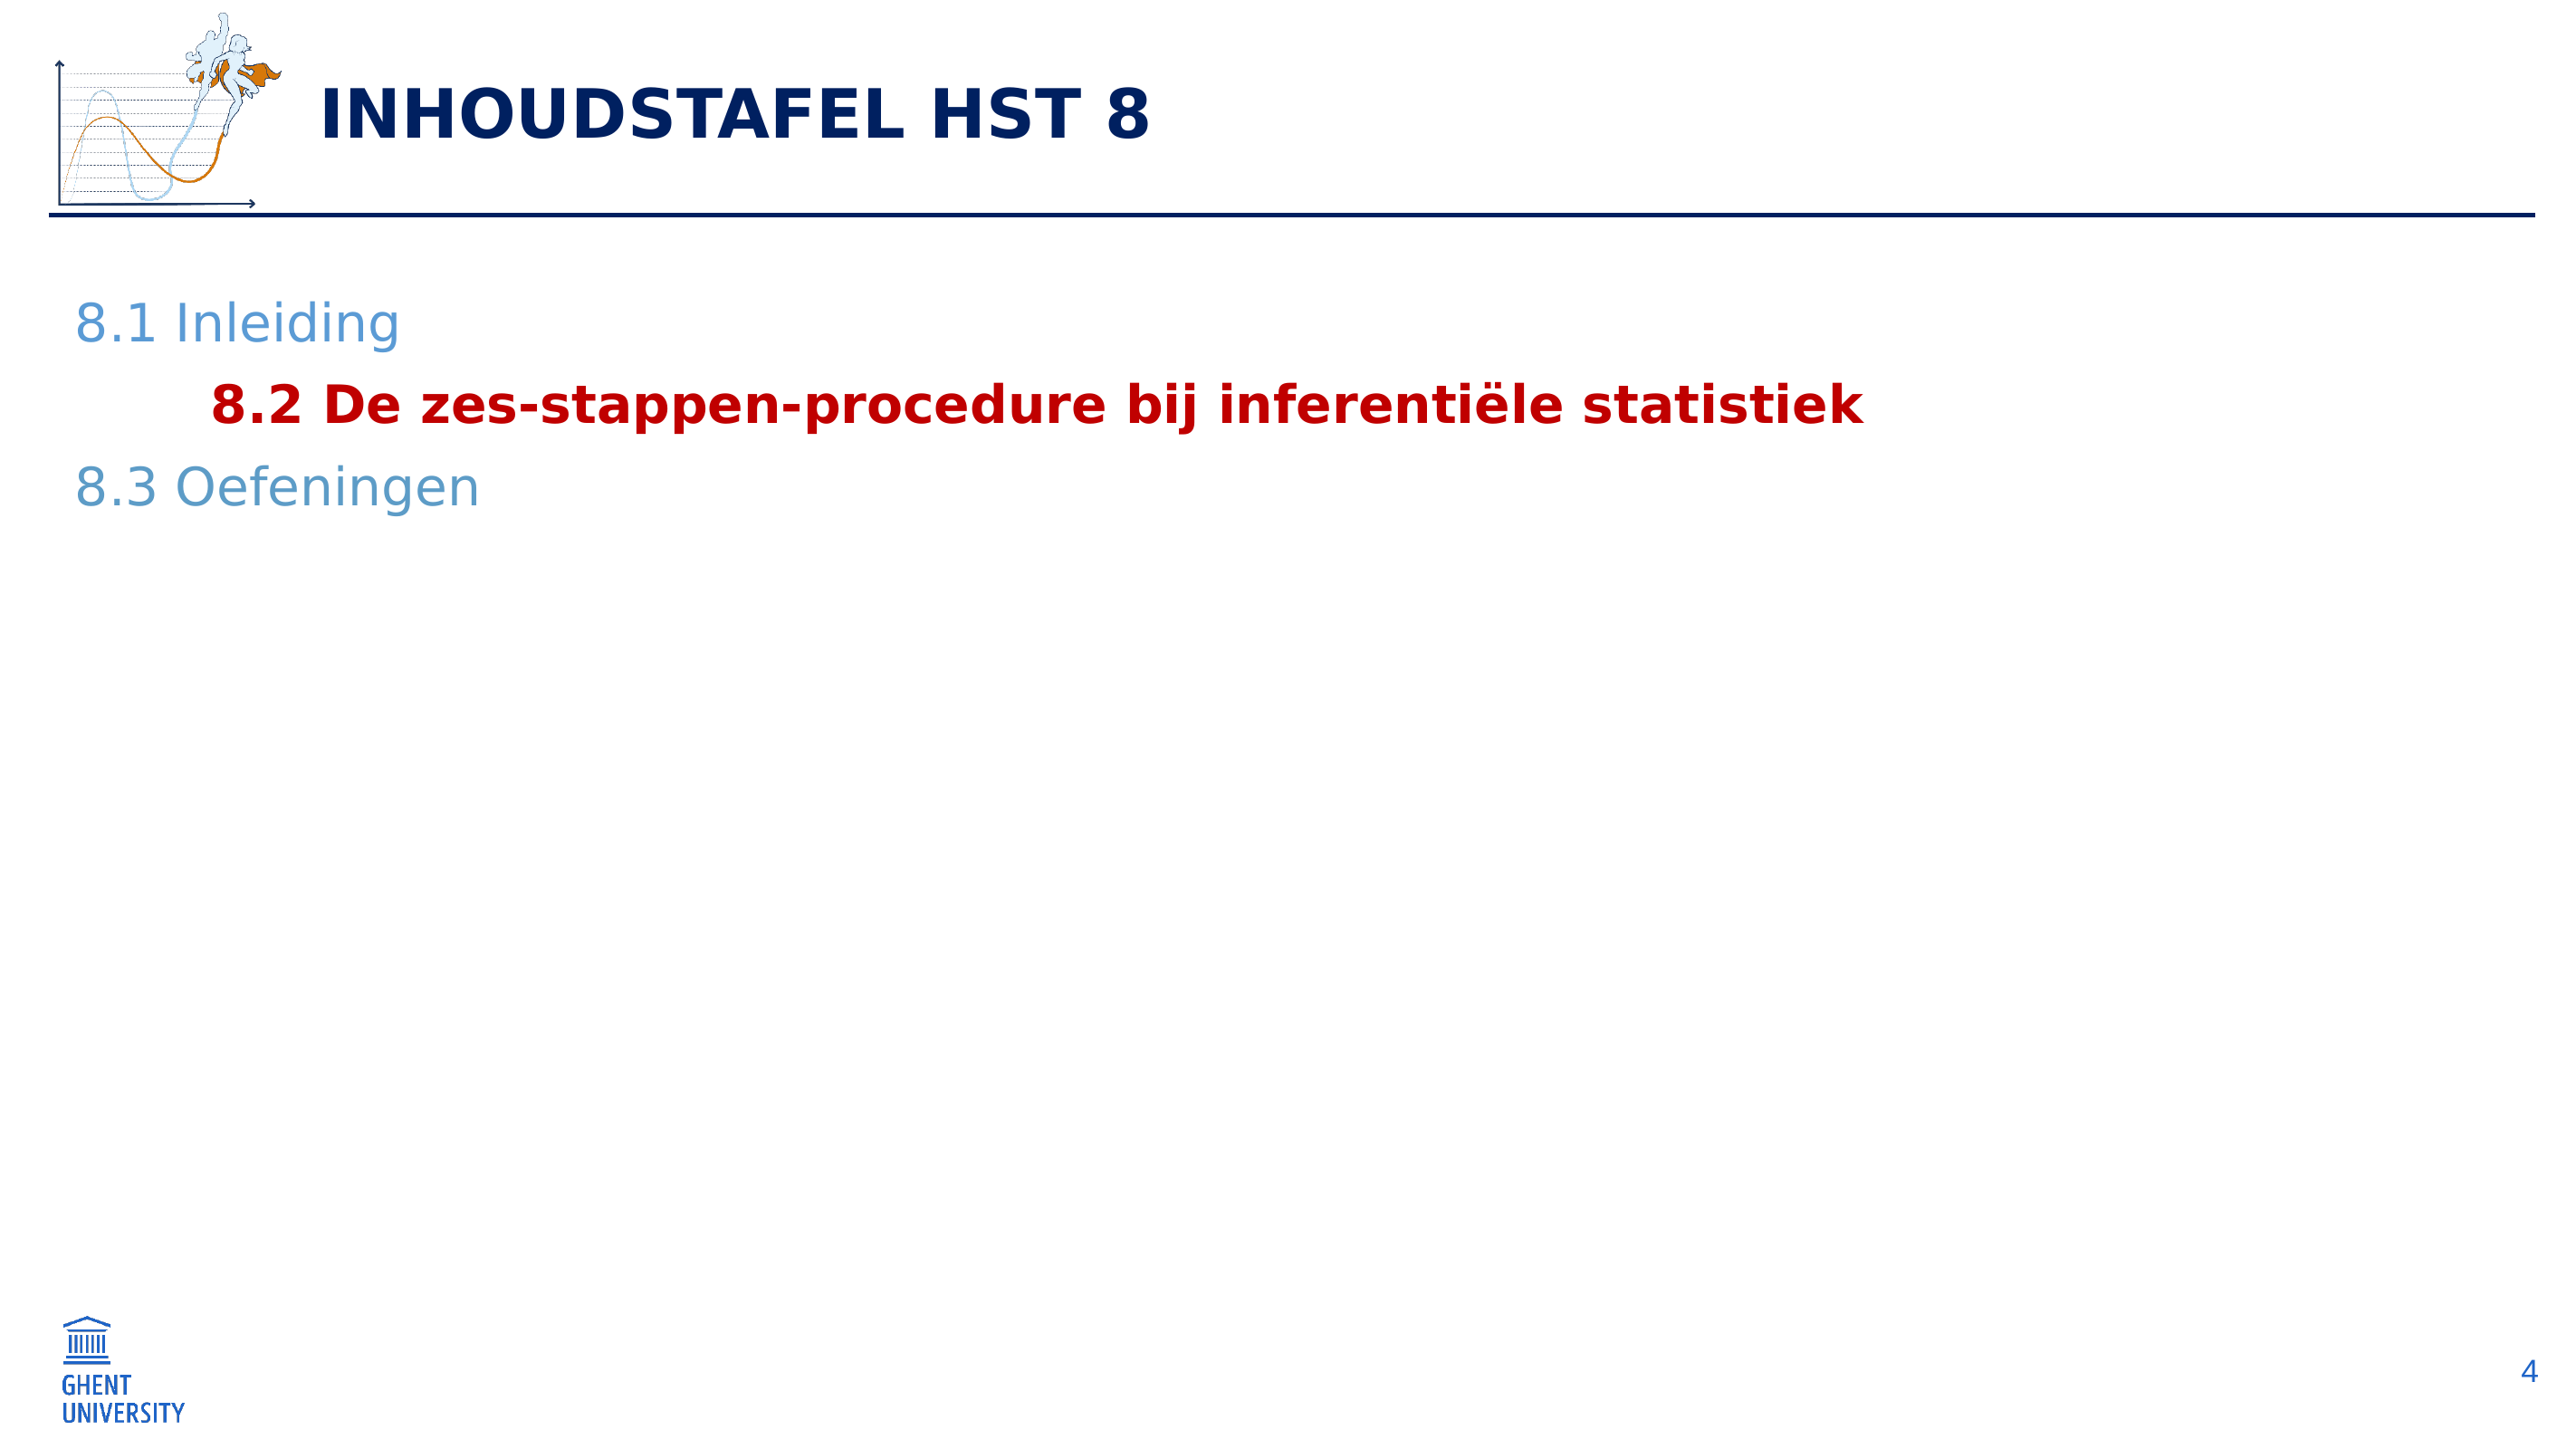

# Inhoudstafel hst 8
8.1 Inleiding
	8.2 De zes-stappen-procedure bij inferentiële statistiek
8.3 Oefeningen
4